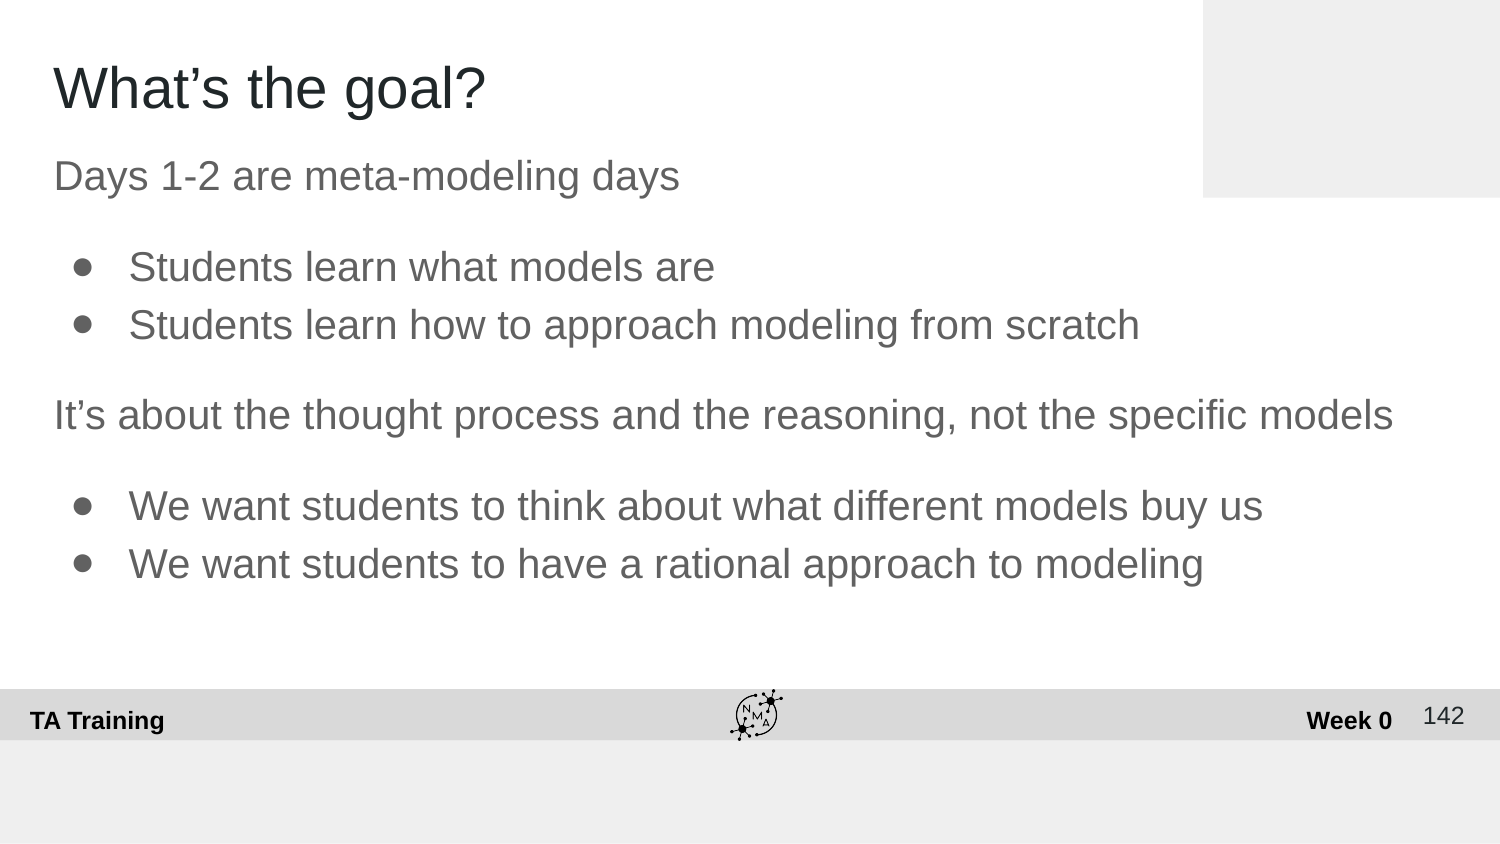

# What’s the goal?
Days 1-2 are meta-modeling days
Students learn what models are
Students learn how to approach modeling from scratch
It’s about the thought process and the reasoning, not the specific models
We want students to think about what different models buy us
We want students to have a rational approach to modeling
142